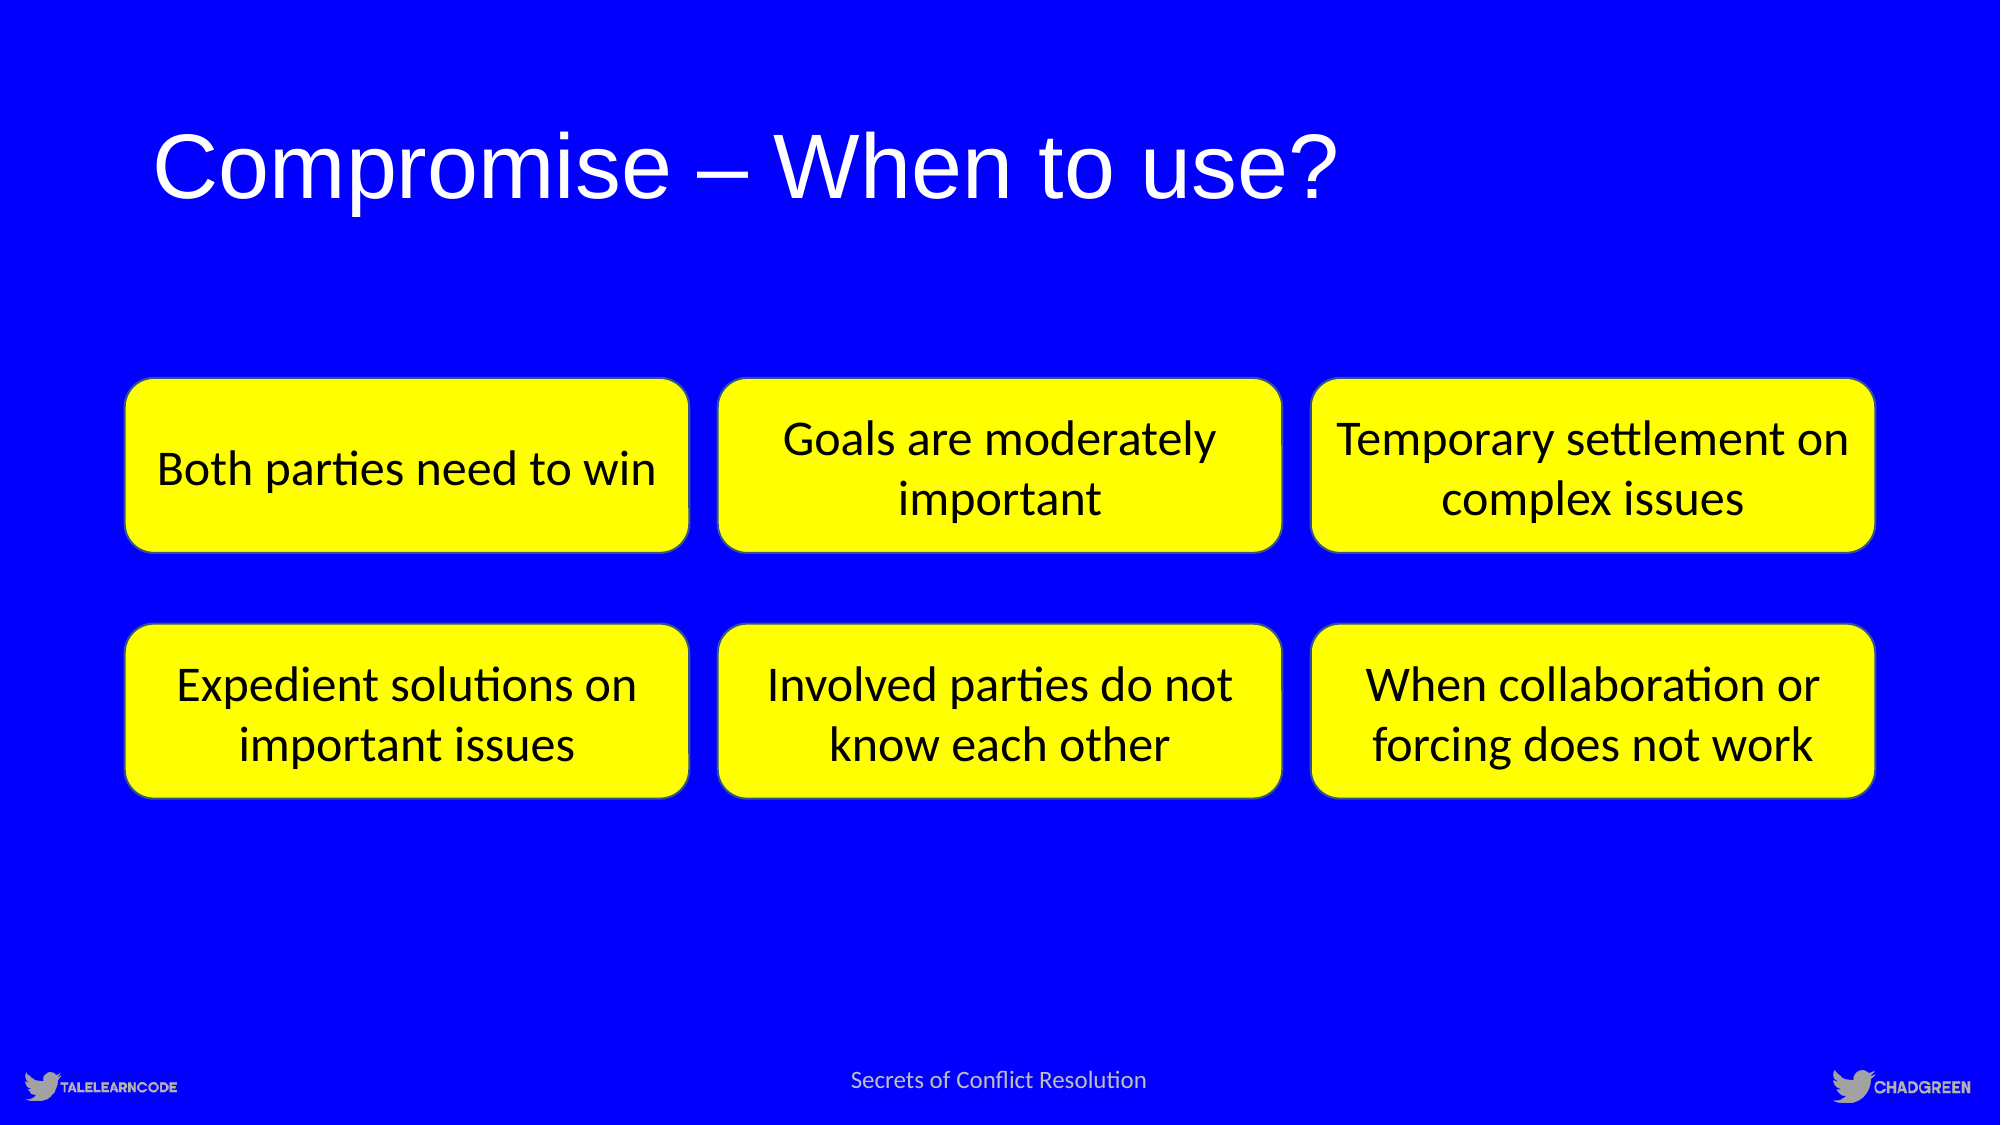

# Compromise – When to use?
Both parties need to win
Goals are moderately important
Temporary settlement on complex issues
Expedient solutions on important issues
Involved parties do not know each other
When collaboration or forcing does not work